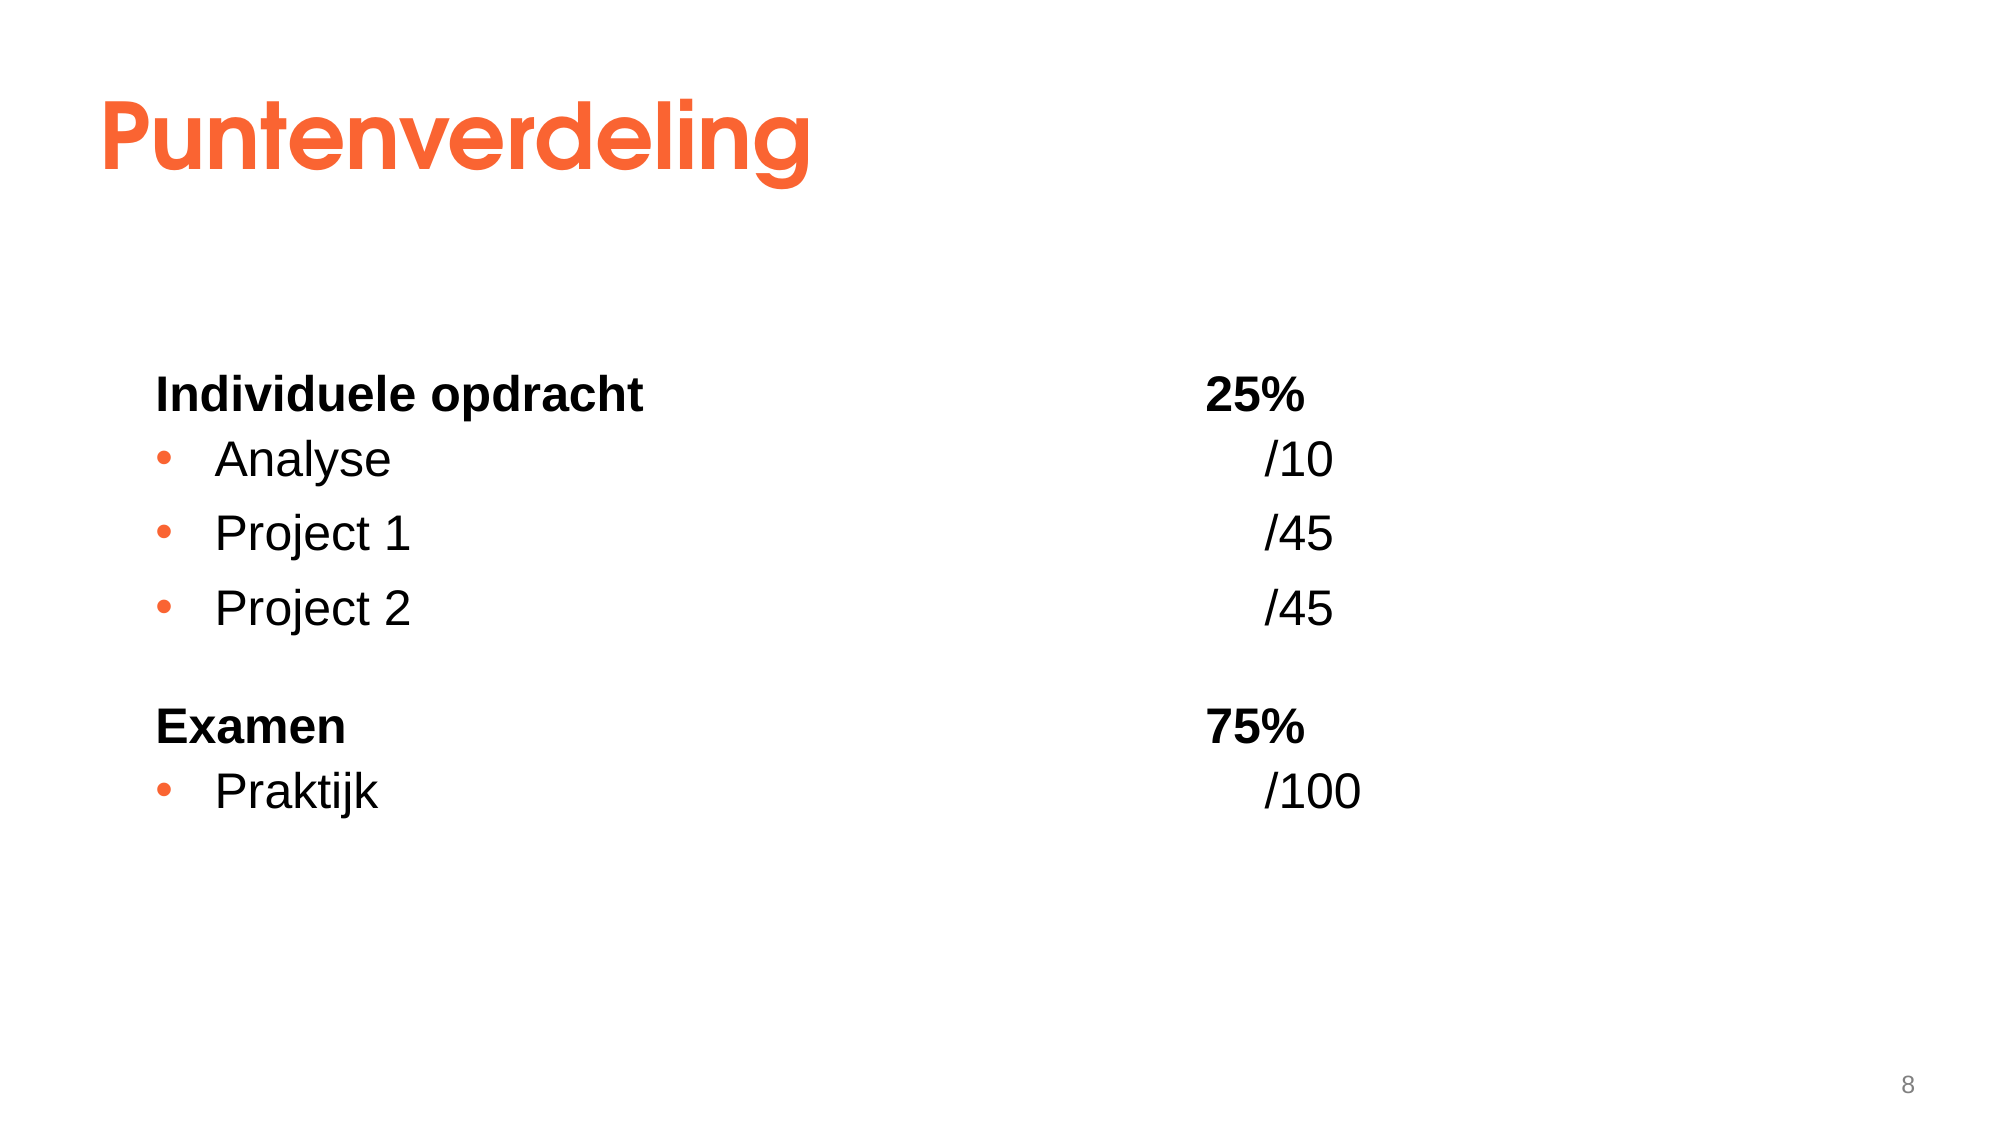

# Puntenverdeling

Individuele opdracht				25%
Analyse						/10
Project 1						/45
Project 2						/45

Examen						75%
Praktijk						/100

8